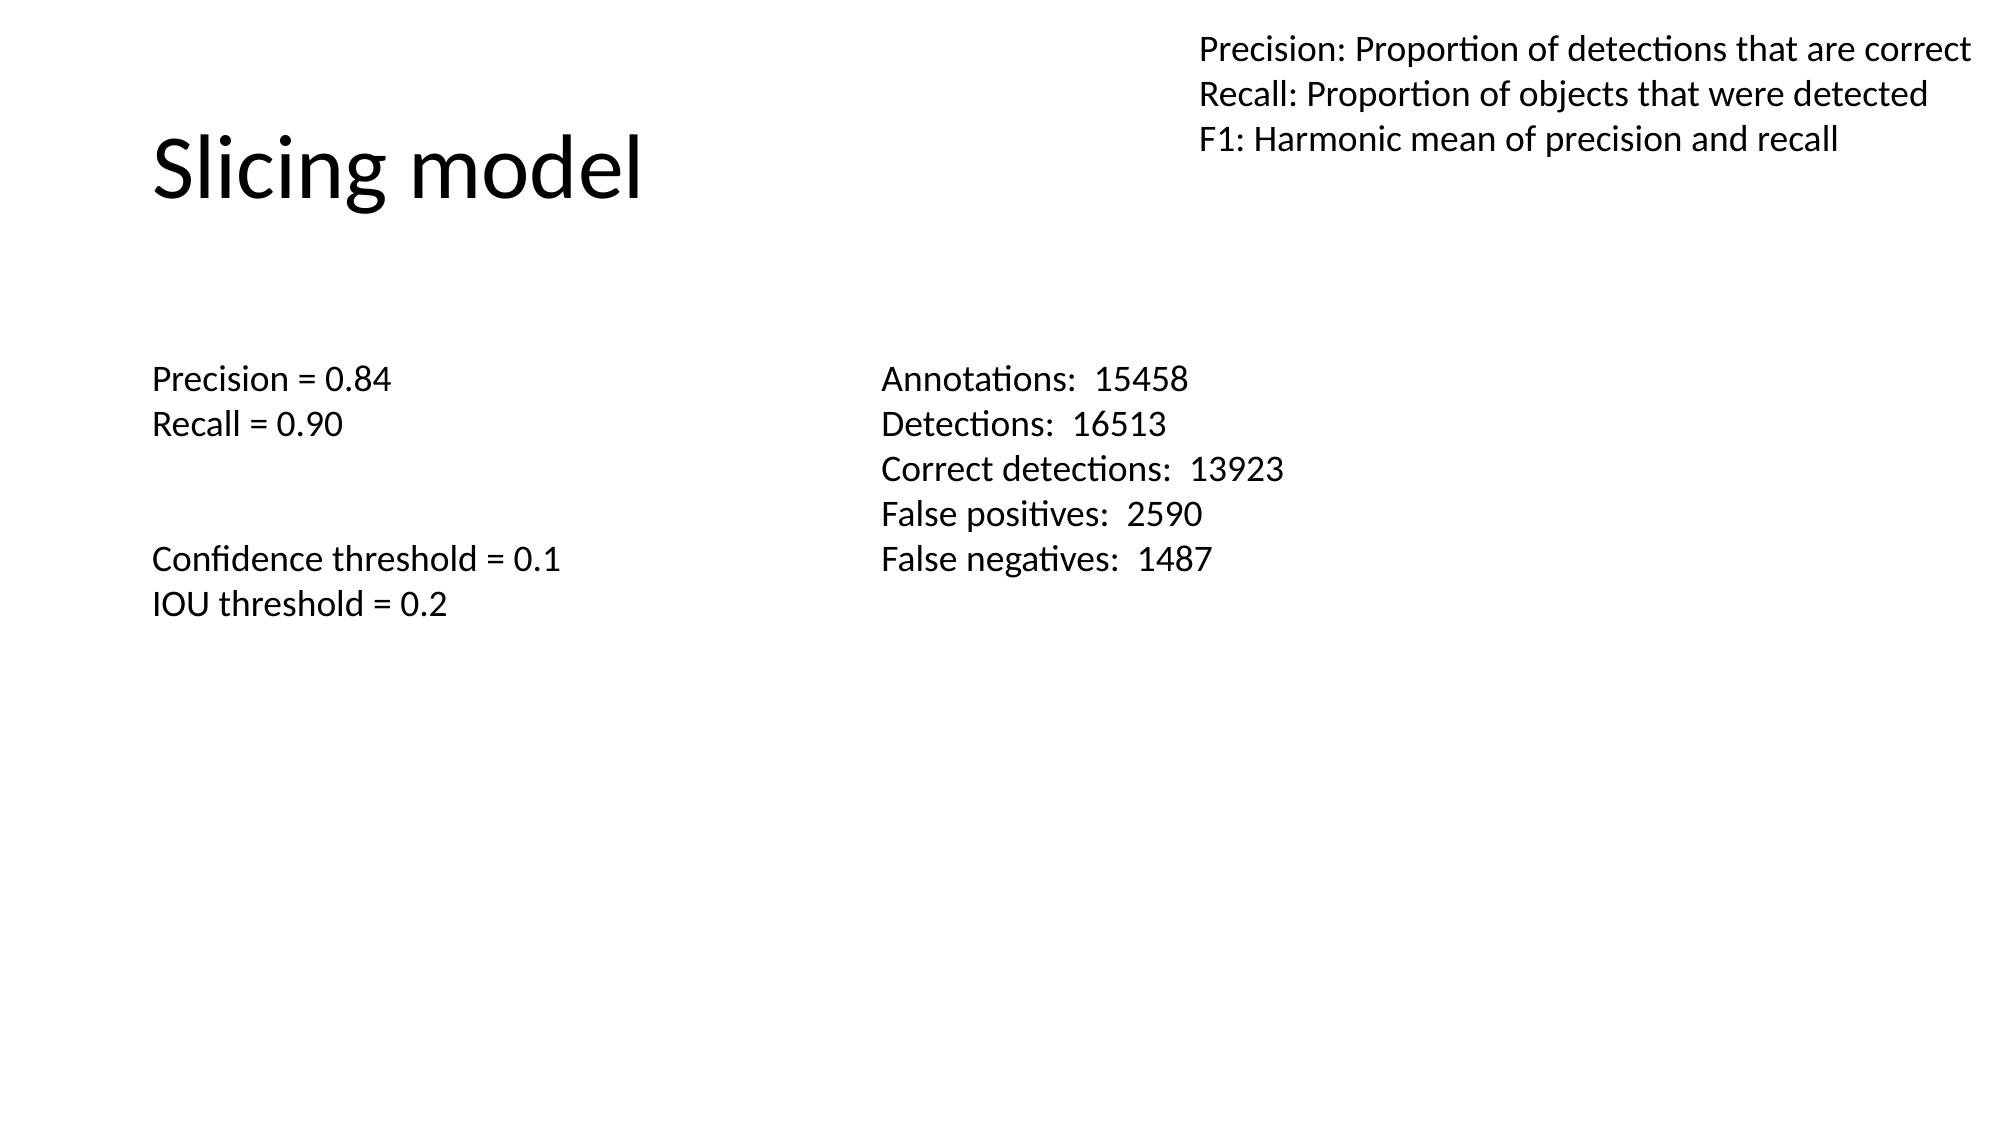

Precision: Proportion of detections that are correct
Recall: Proportion of objects that were detected
F1: Harmonic mean of precision and recall
# Slicing model
Precision = 0.84
Recall = 0.90

Confidence threshold = 0.1
IOU threshold = 0.2
Annotations:  15458
Detections:  16513
Correct detections:  13923
False positives:  2590
False negatives:  1487